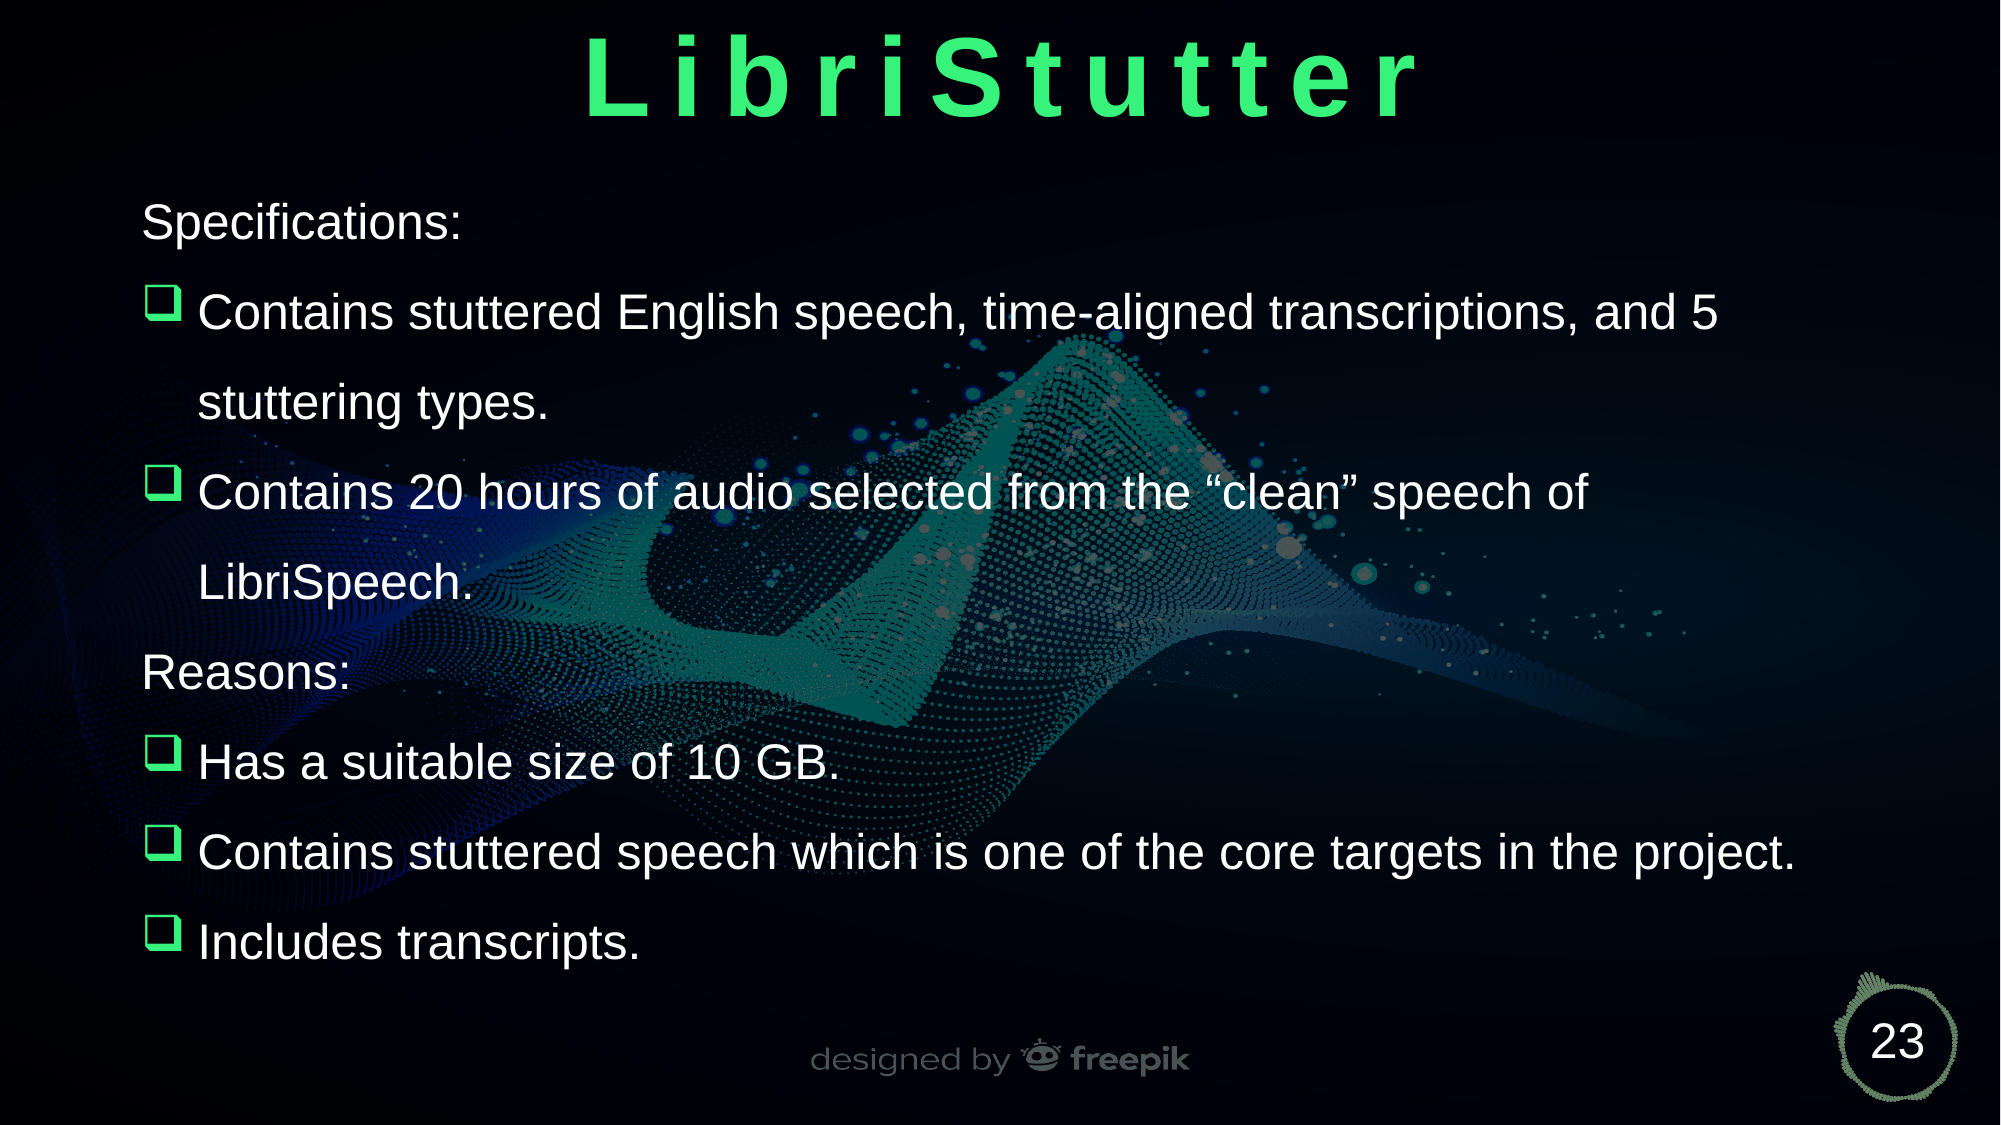

LibriStutter
Specifications:
Contains stuttered English speech, time-aligned transcriptions, and 5 stuttering types.
Contains 20 hours of audio selected from the “clean” speech of LibriSpeech.
Reasons:
Has a suitable size of 10 GB.
Contains stuttered speech which is one of the core targets in the project.
Includes transcripts.
23